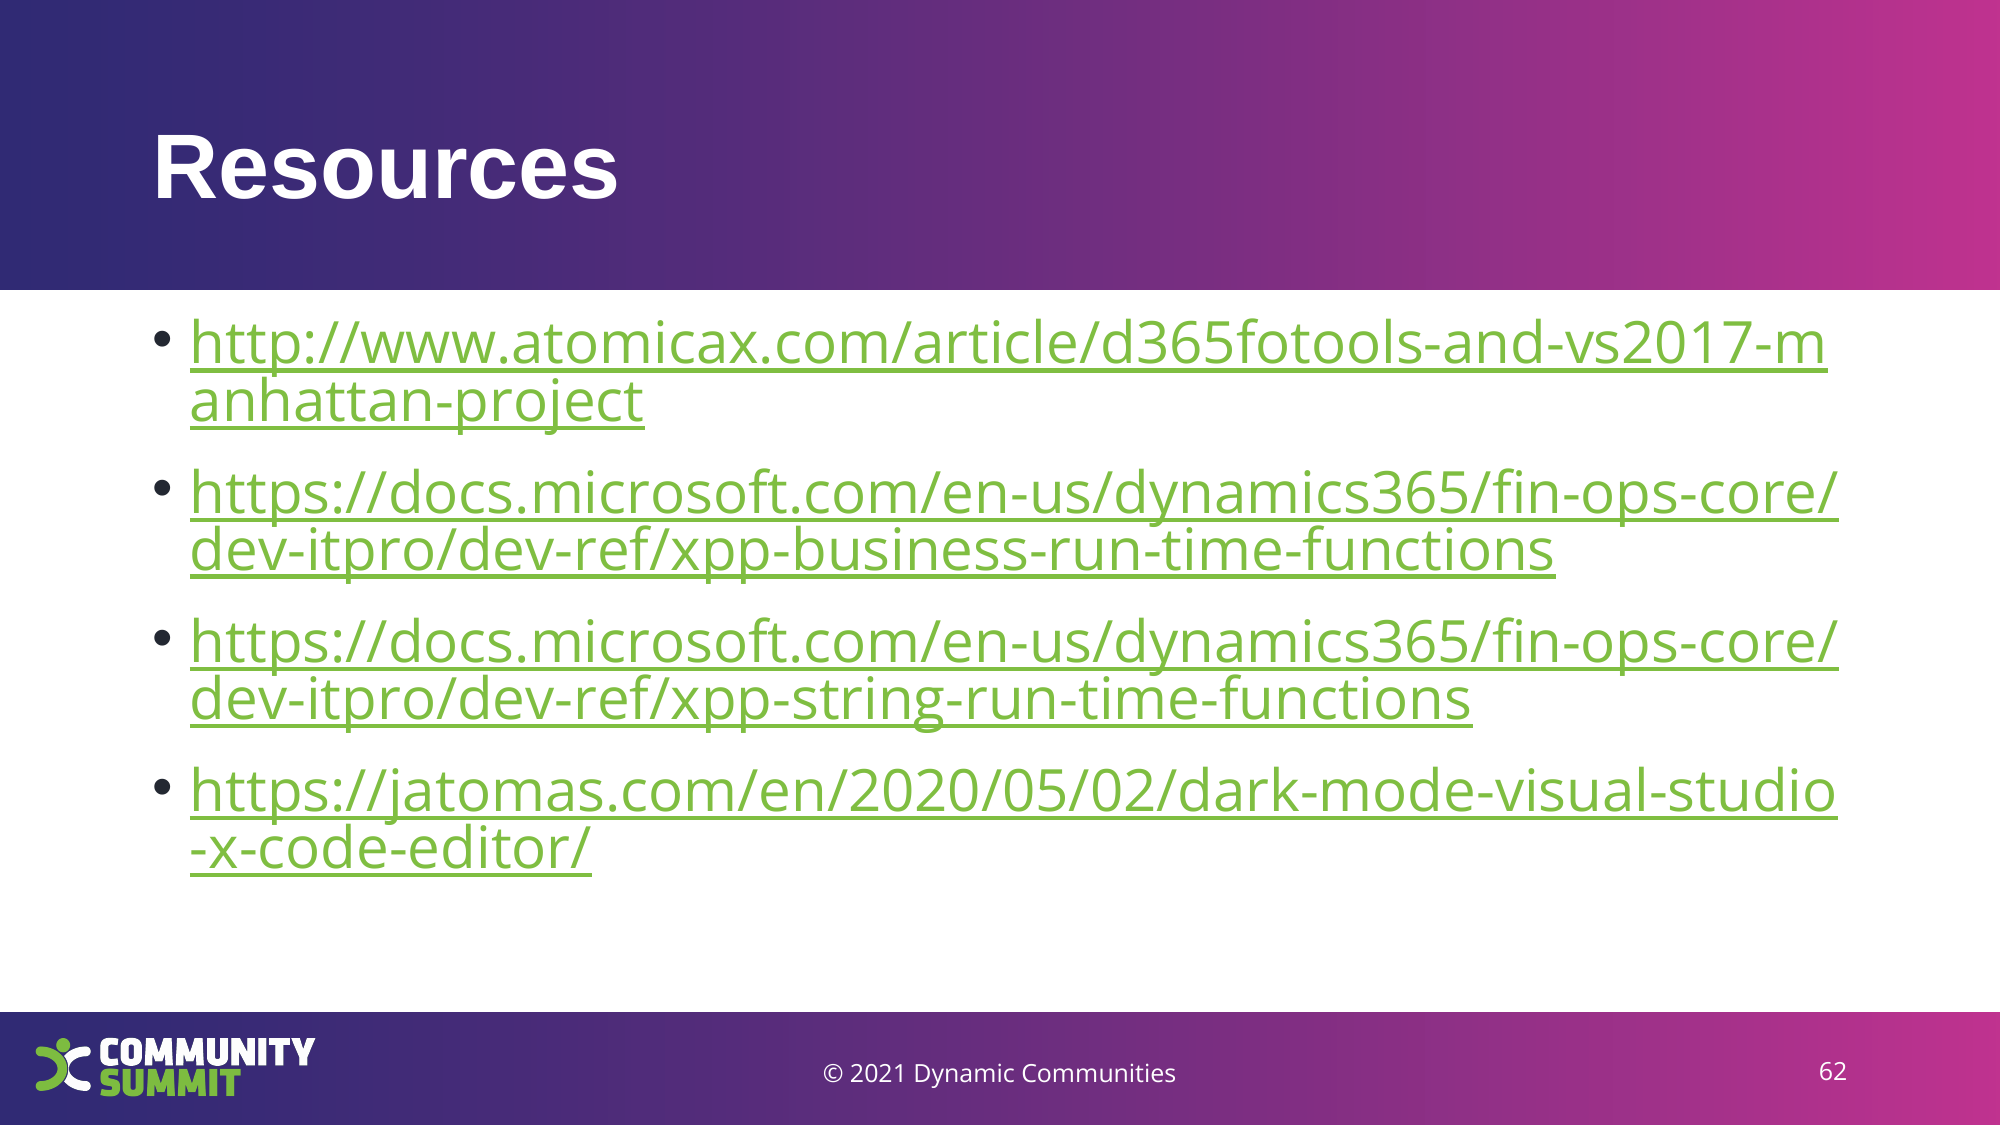

# Resources
http://www.atomicax.com/article/d365fotools-and-vs2017-manhattan-project
https://docs.microsoft.com/en-us/dynamics365/fin-ops-core/dev-itpro/dev-ref/xpp-business-run-time-functions
https://docs.microsoft.com/en-us/dynamics365/fin-ops-core/dev-itpro/dev-ref/xpp-string-run-time-functions
https://jatomas.com/en/2020/05/02/dark-mode-visual-studio-x-code-editor/

© 2021 Dynamic Communities
62